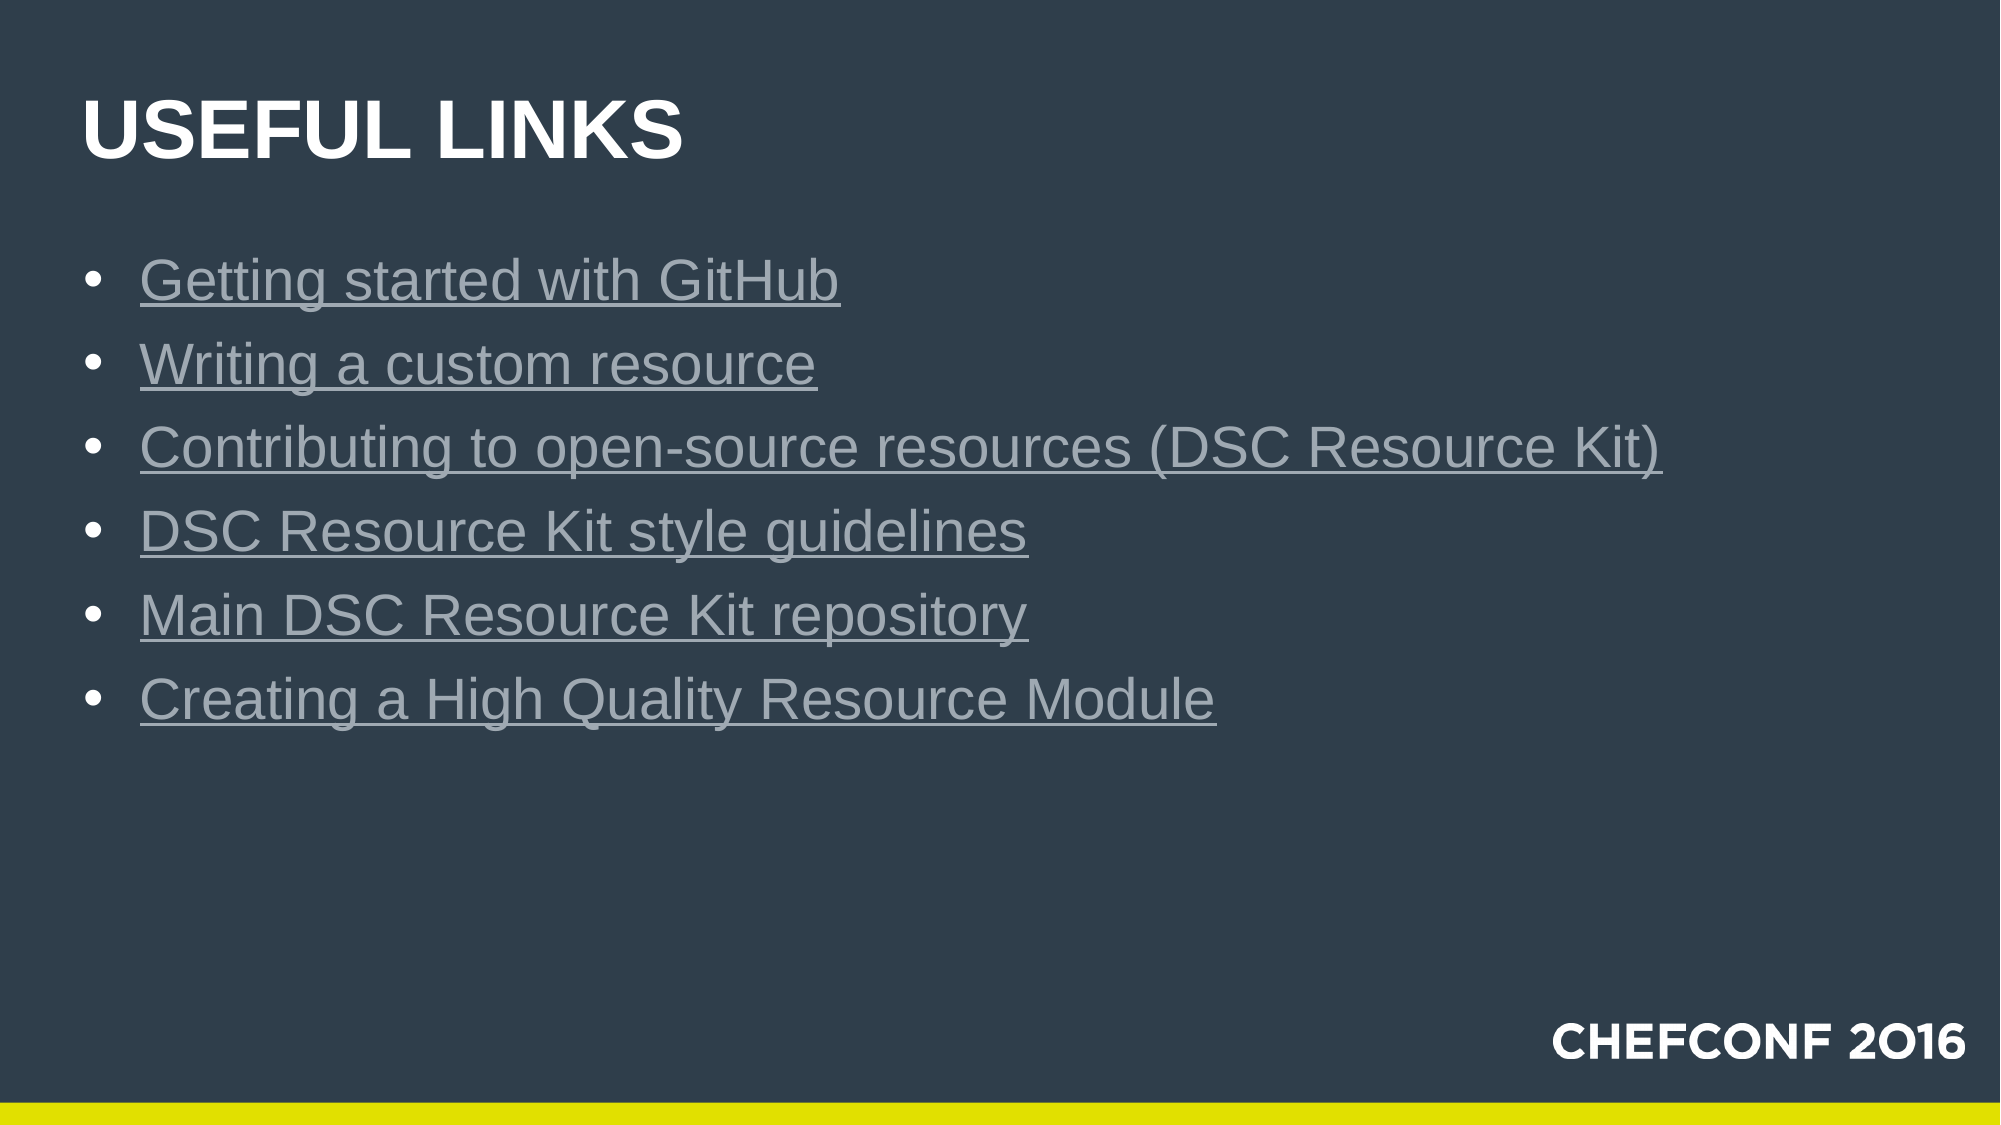

# Useful links
Getting started with GitHub
Writing a custom resource
Contributing to open-source resources (DSC Resource Kit)
DSC Resource Kit style guidelines
Main DSC Resource Kit repository
Creating a High Quality Resource Module